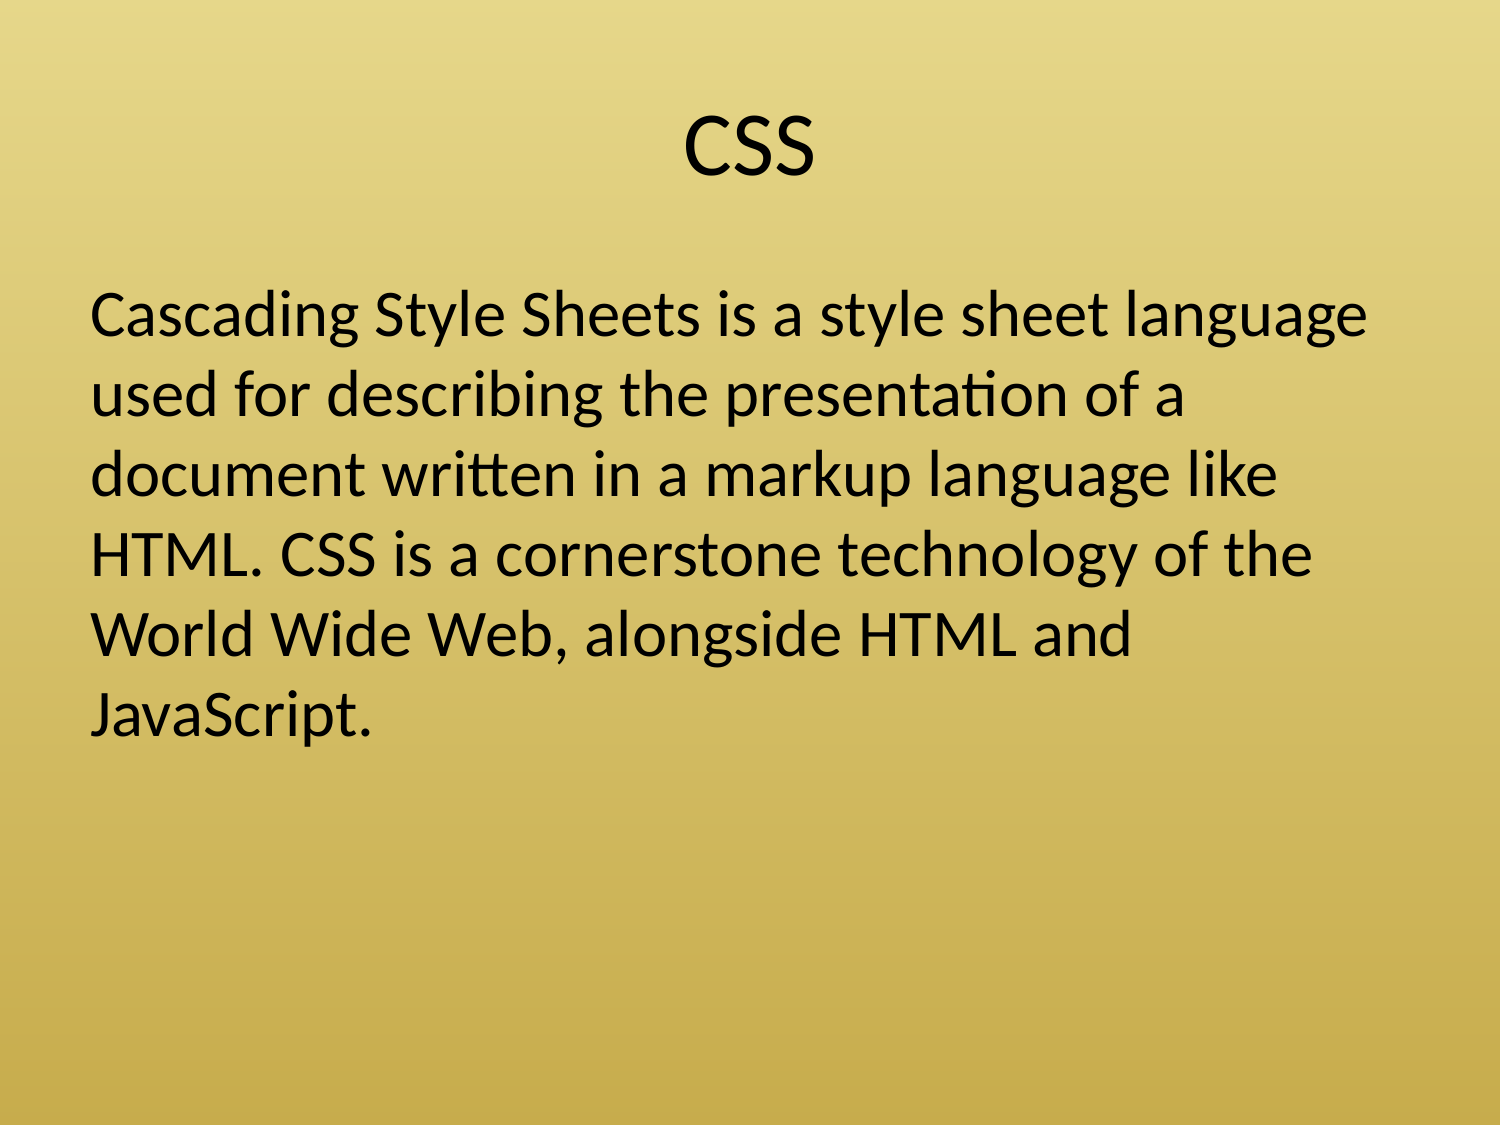

# CSS
Cascading Style Sheets is a style sheet language used for describing the presentation of a document written in a markup language like HTML. CSS is a cornerstone technology of the World Wide Web, alongside HTML and JavaScript.